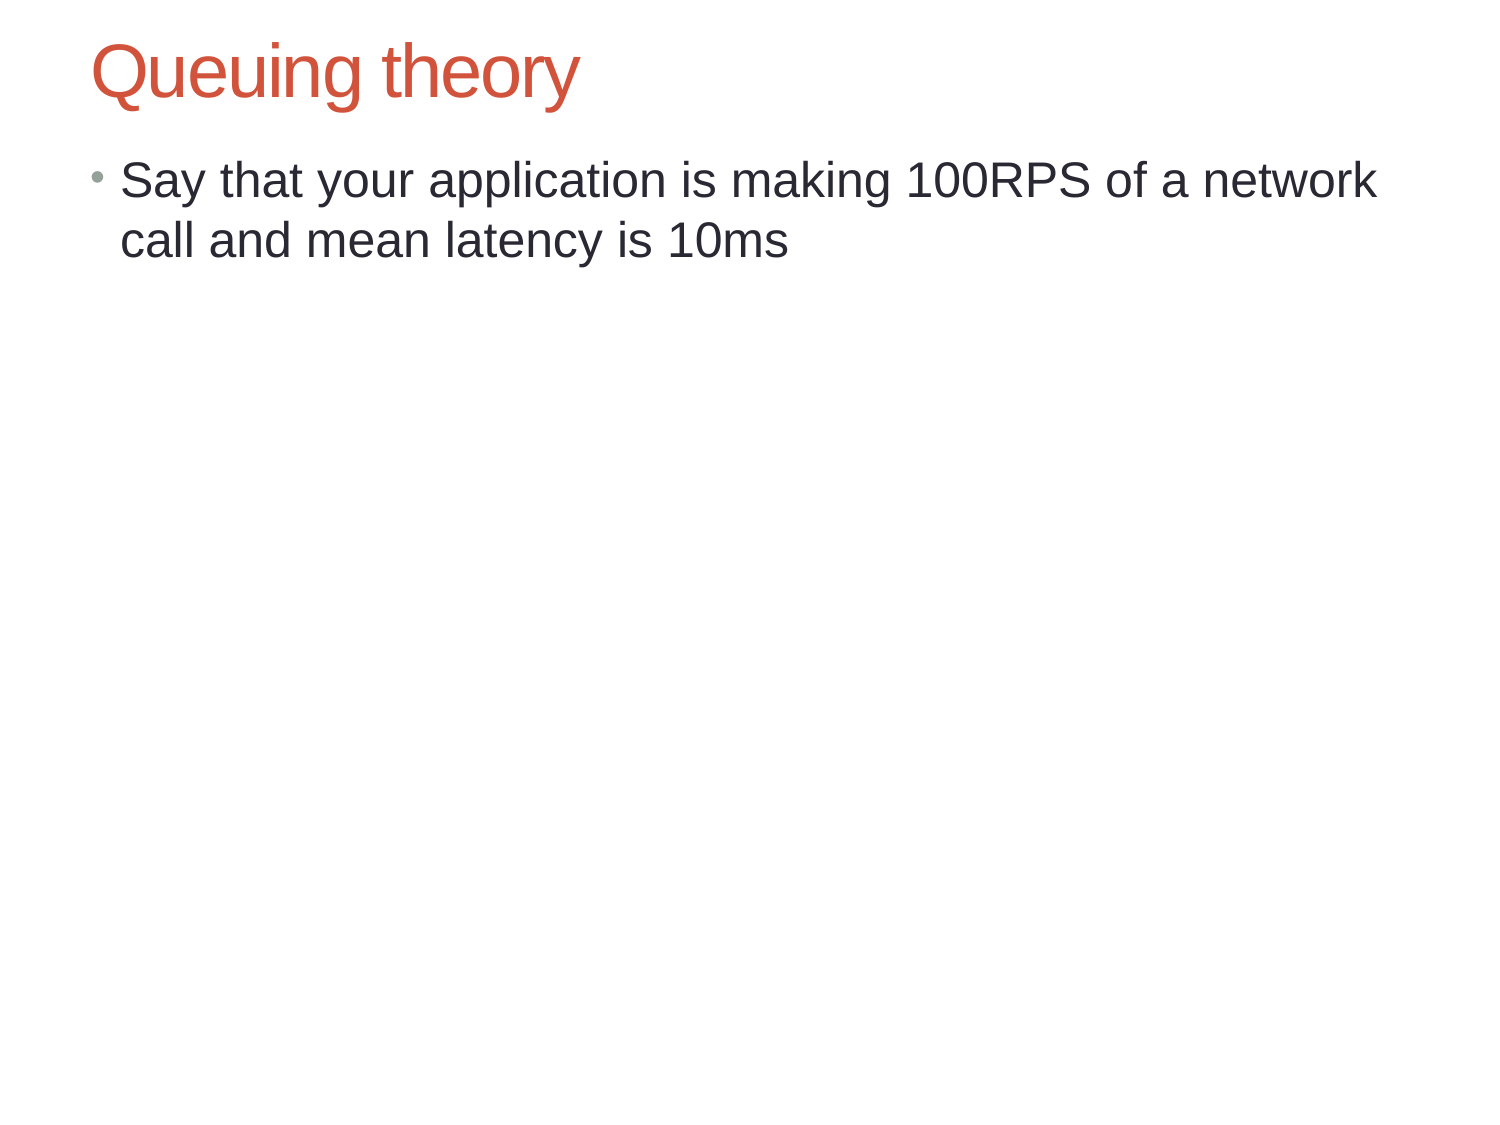

# Queuing theory
Say that your application is making 100RPS of a network call and mean latency is 10ms